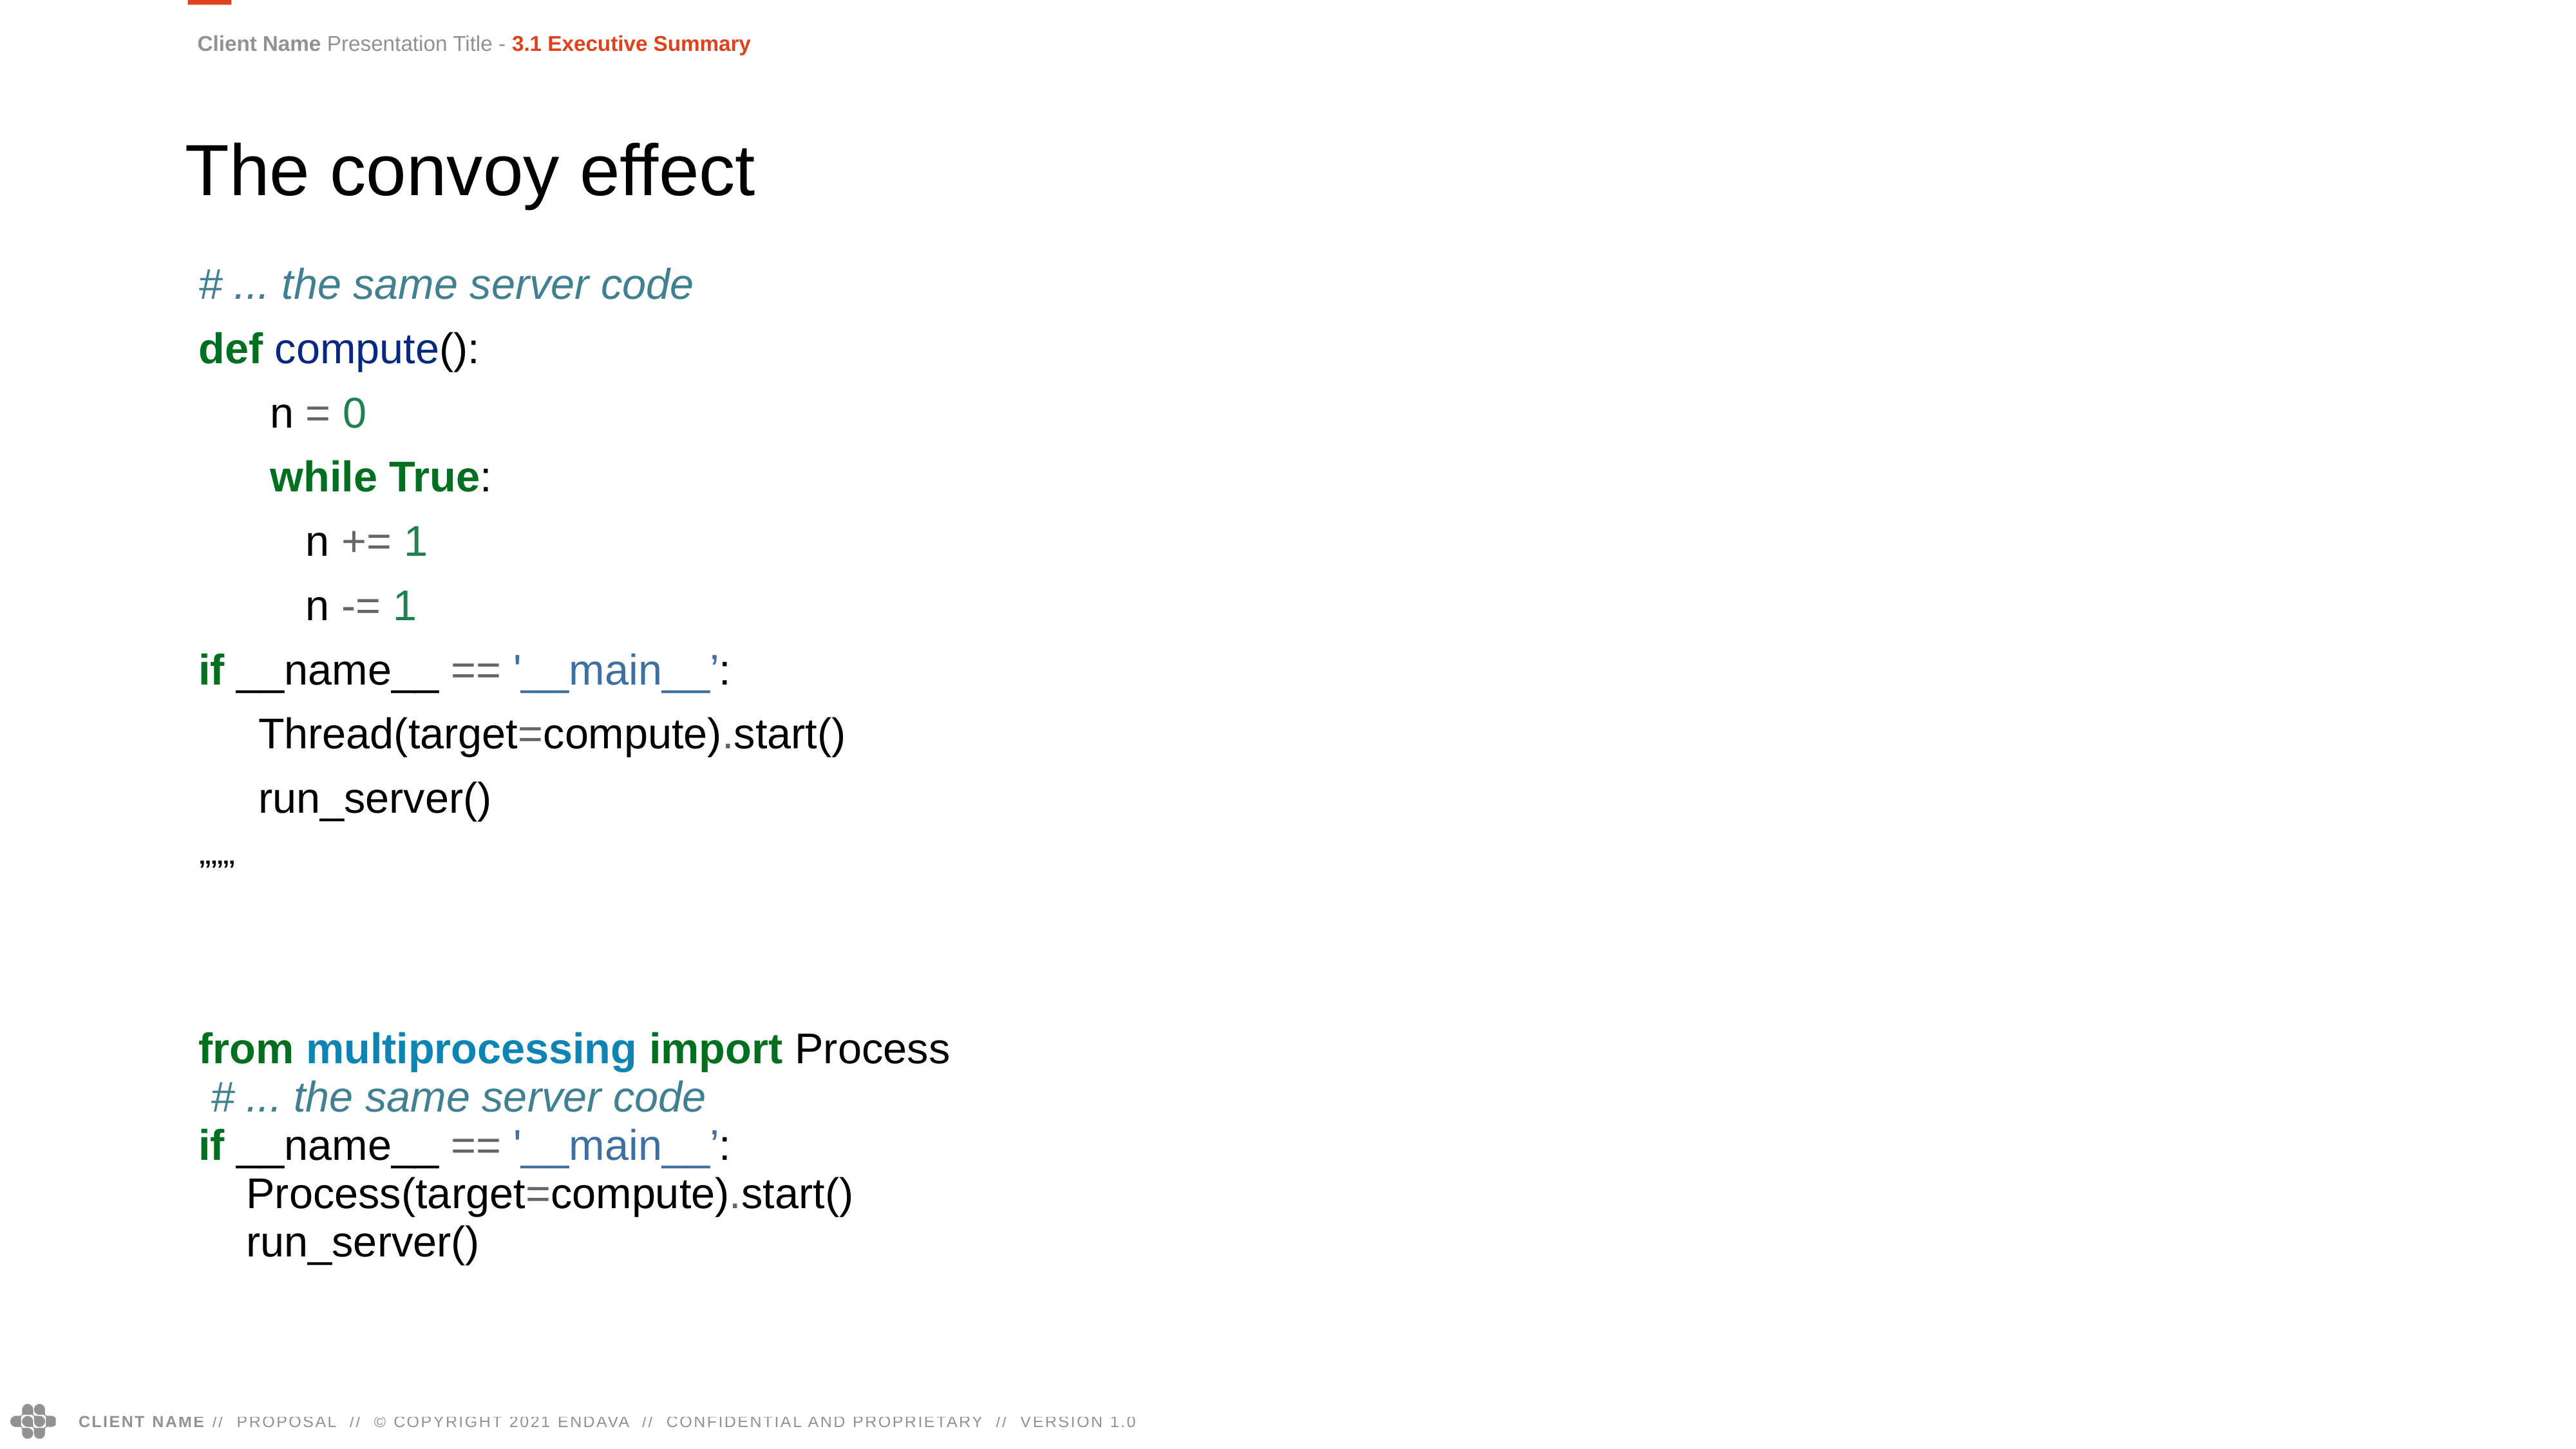

Client Name Presentation Title - 3.1 Executive Summary
The convoy effect
| # ... the same server code def compute(): n = 0 while True: n += 1 n -= 1 if \_\_name\_\_ == '\_\_main\_\_’: Thread(target=compute).start() run\_server() ’’’’’’ |  |
| --- | --- |
|  |  |
| from multiprocessing import Process # ... the same server code if \_\_name\_\_ == '\_\_main\_\_’: Process(target=compute).start() run\_server() |  |
| --- | --- |
|  |  |